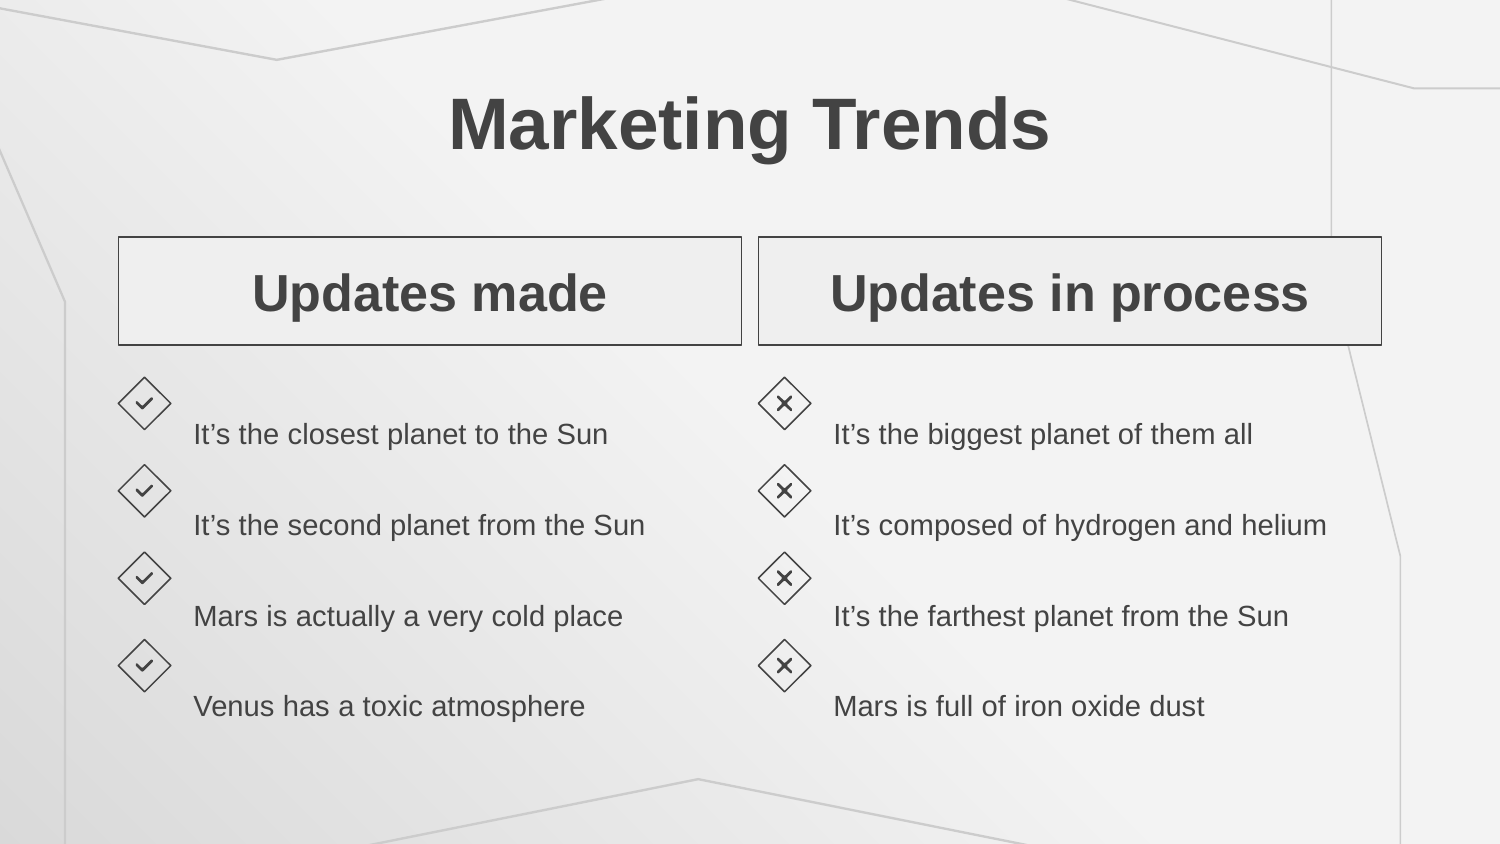

# Marketing Trends
Updates made
Updates in process
It’s the biggest planet of them all
It’s composed of hydrogen and helium
It’s the farthest planet from the Sun
Mars is full of iron oxide dust
It’s the closest planet to the Sun
It’s the second planet from the Sun
Mars is actually a very cold place
Venus has a toxic atmosphere